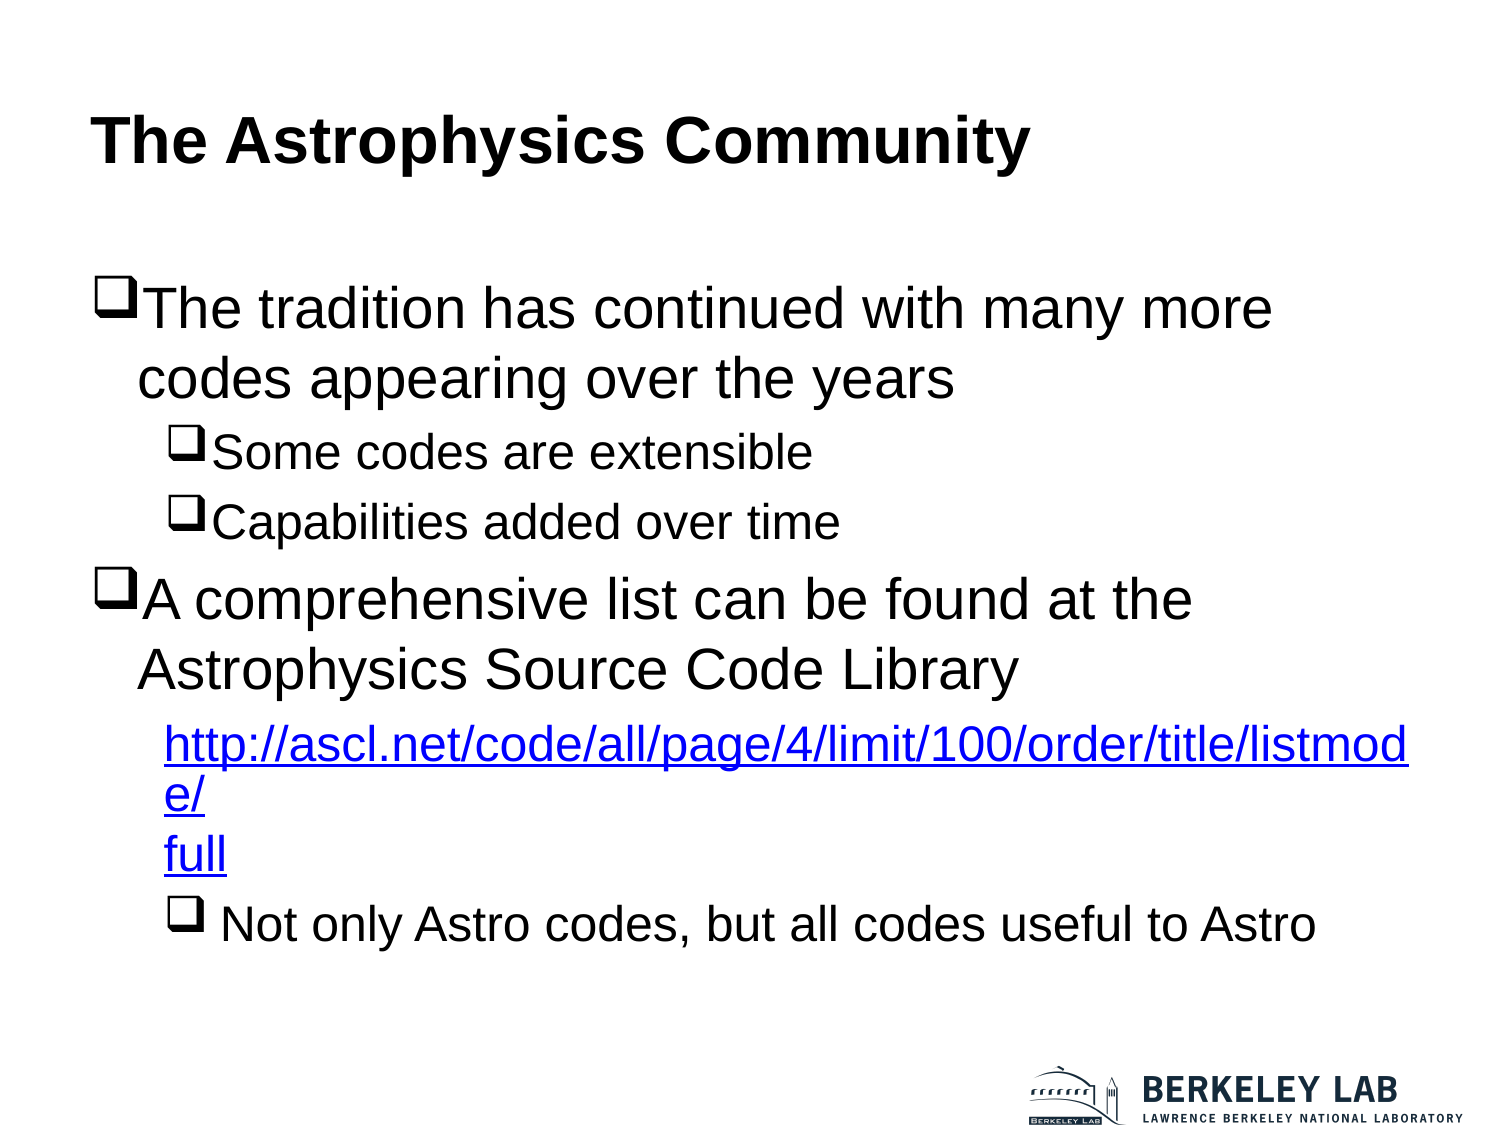

# The Astrophysics Community
The tradition has continued with many more codes appearing over the years
Some codes are extensible
Capabilities added over time
A comprehensive list can be found at the Astrophysics Source Code Library
http://ascl.net/code/all/page/4/limit/100/order/title/listmode/full
Not only Astro codes, but all codes useful to Astro